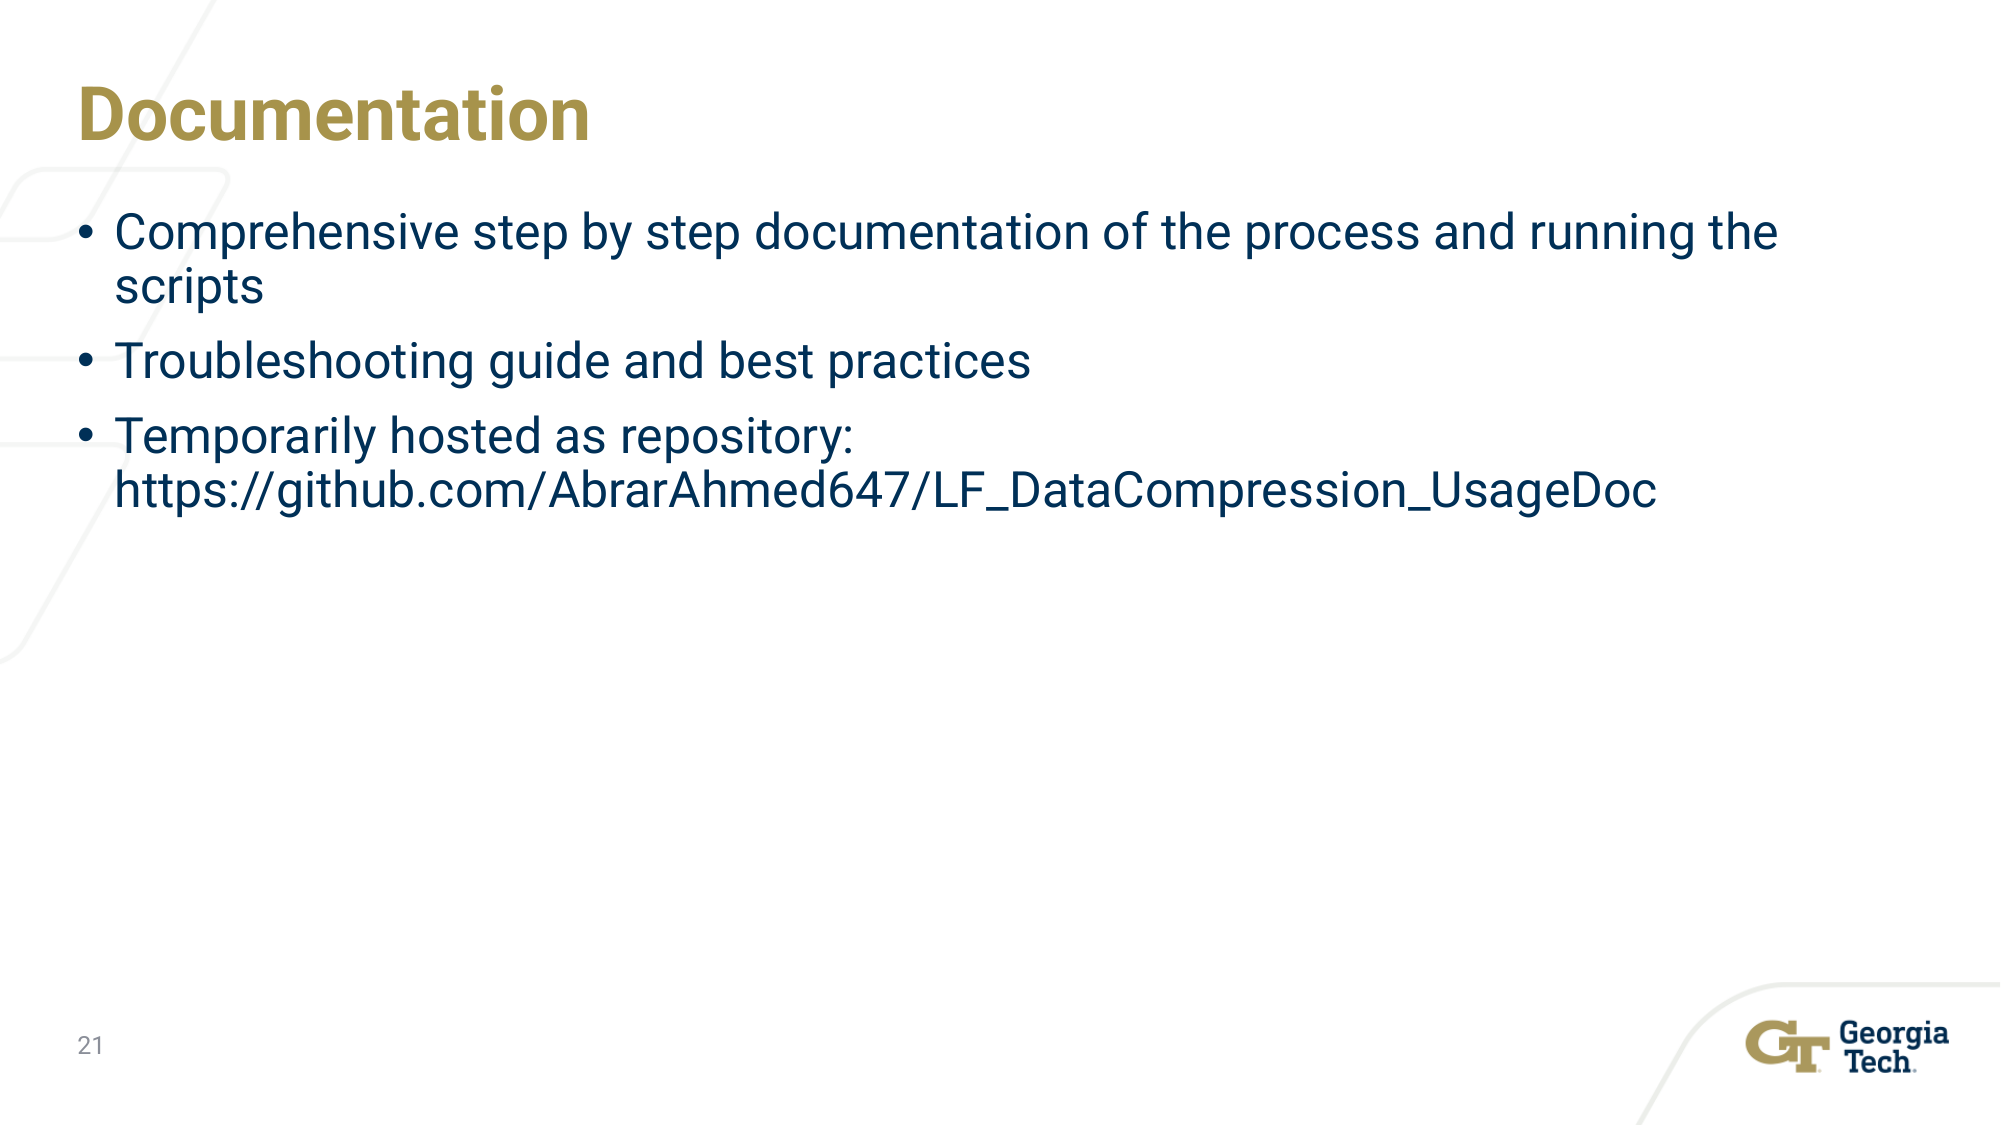

# Documentation
Comprehensive step by step documentation of the process and running the scripts
Troubleshooting guide and best practices
Temporarily hosted as repository: https://github.com/AbrarAhmed647/LF_DataCompression_UsageDoc
21